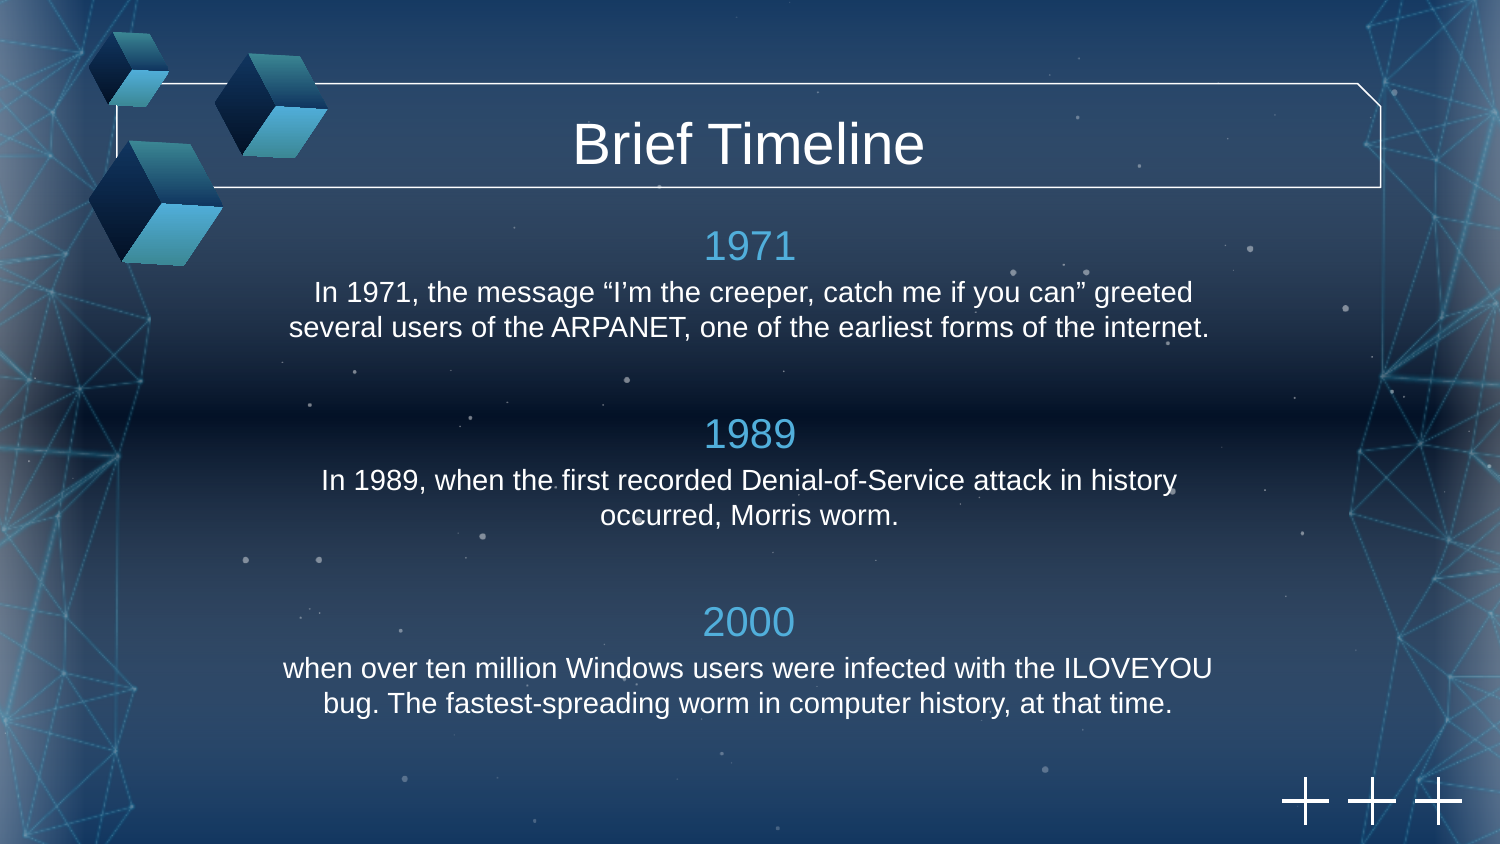

Brief Timeline

# 1971
 In 1971, the message “I’m the creeper, catch me if you can” greeted several users of the ARPANET, one of the earliest forms of the internet.
1989
In 1989, when the first recorded Denial-of-Service attack in history occurred, Morris worm.
2000
when over ten million Windows users were infected with the ILOVEYOU bug. The fastest-spreading worm in computer history, at that time.